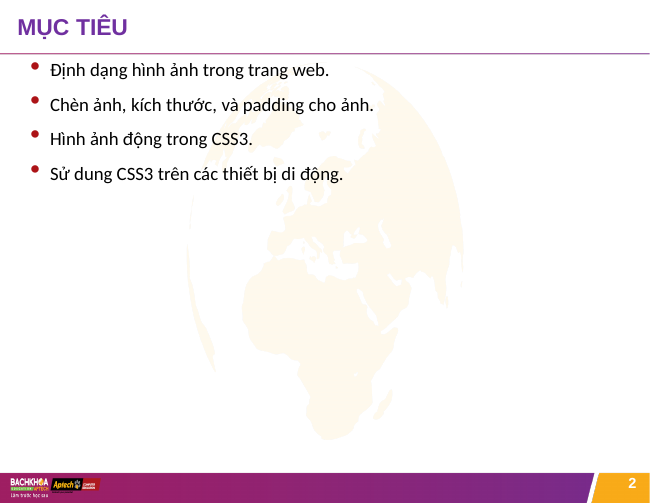

# MỤC TIÊU
Định dạng hình ảnh trong trang web.
Chèn ảnh, kích thước, và padding cho ảnh.
Hình ảnh động trong CSS3.
Sử dung CSS3 trên các thiết bị di động.
2